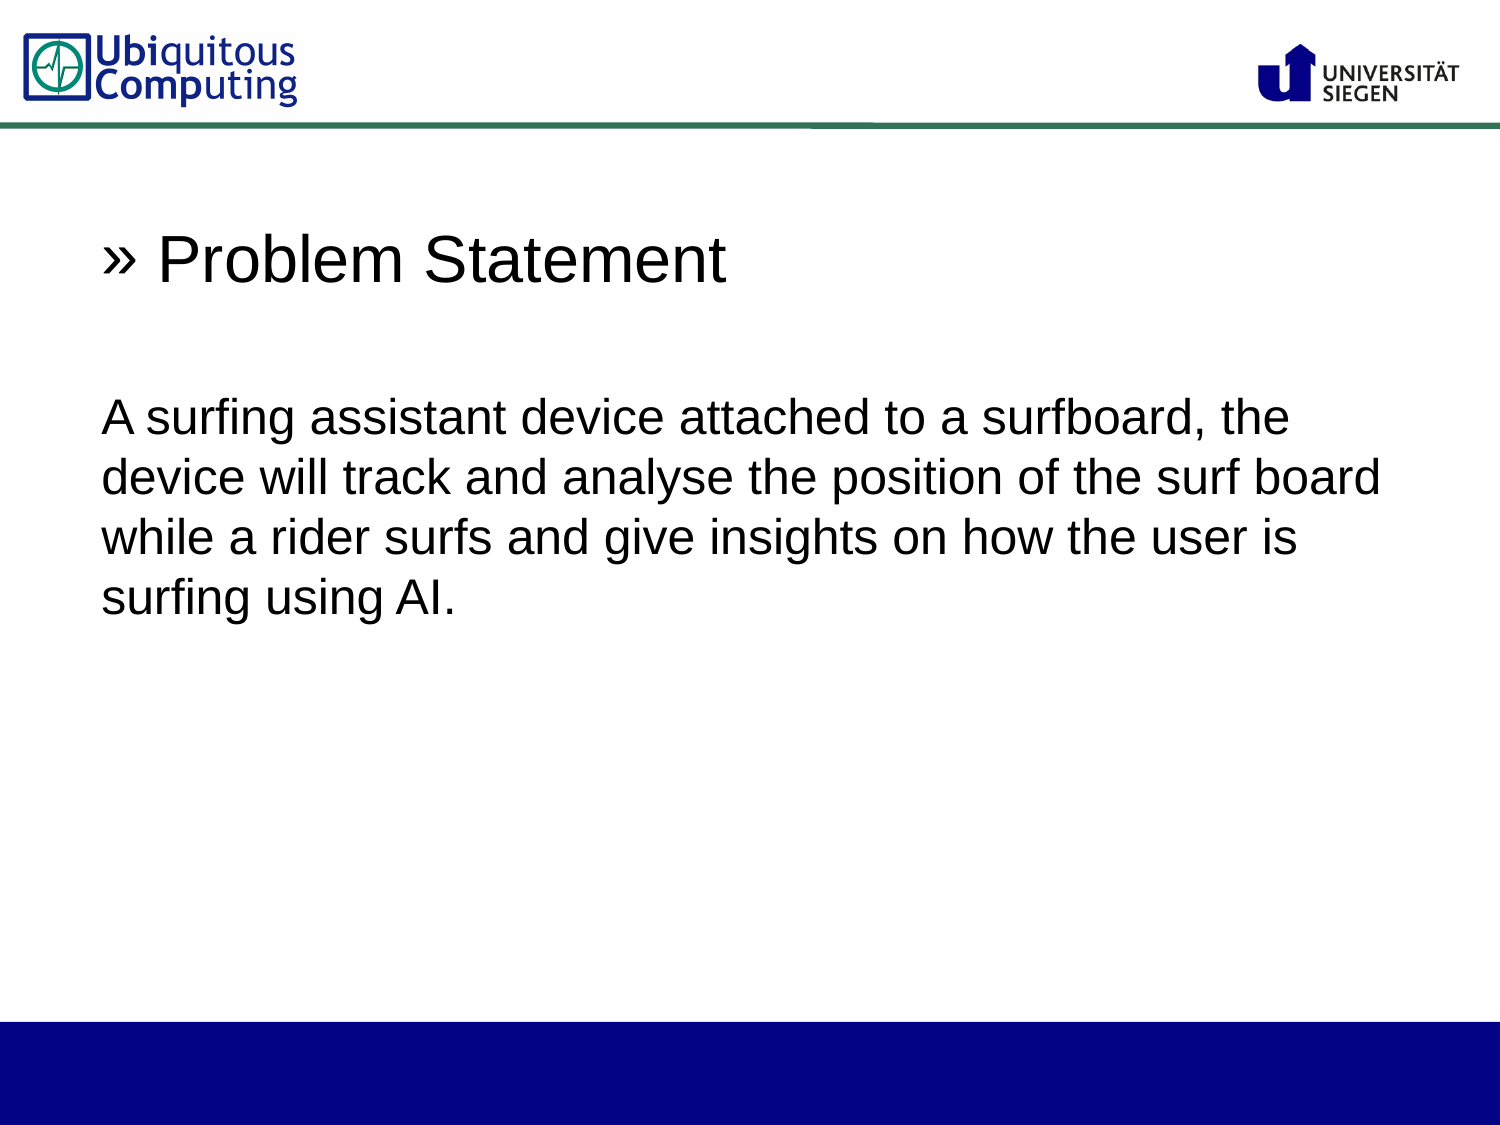

Problem Statement

A surfing assistant device attached to a surfboard, the device will track and analyse the position of the surf board while a rider surfs and give insights on how the user is surfing using AI.